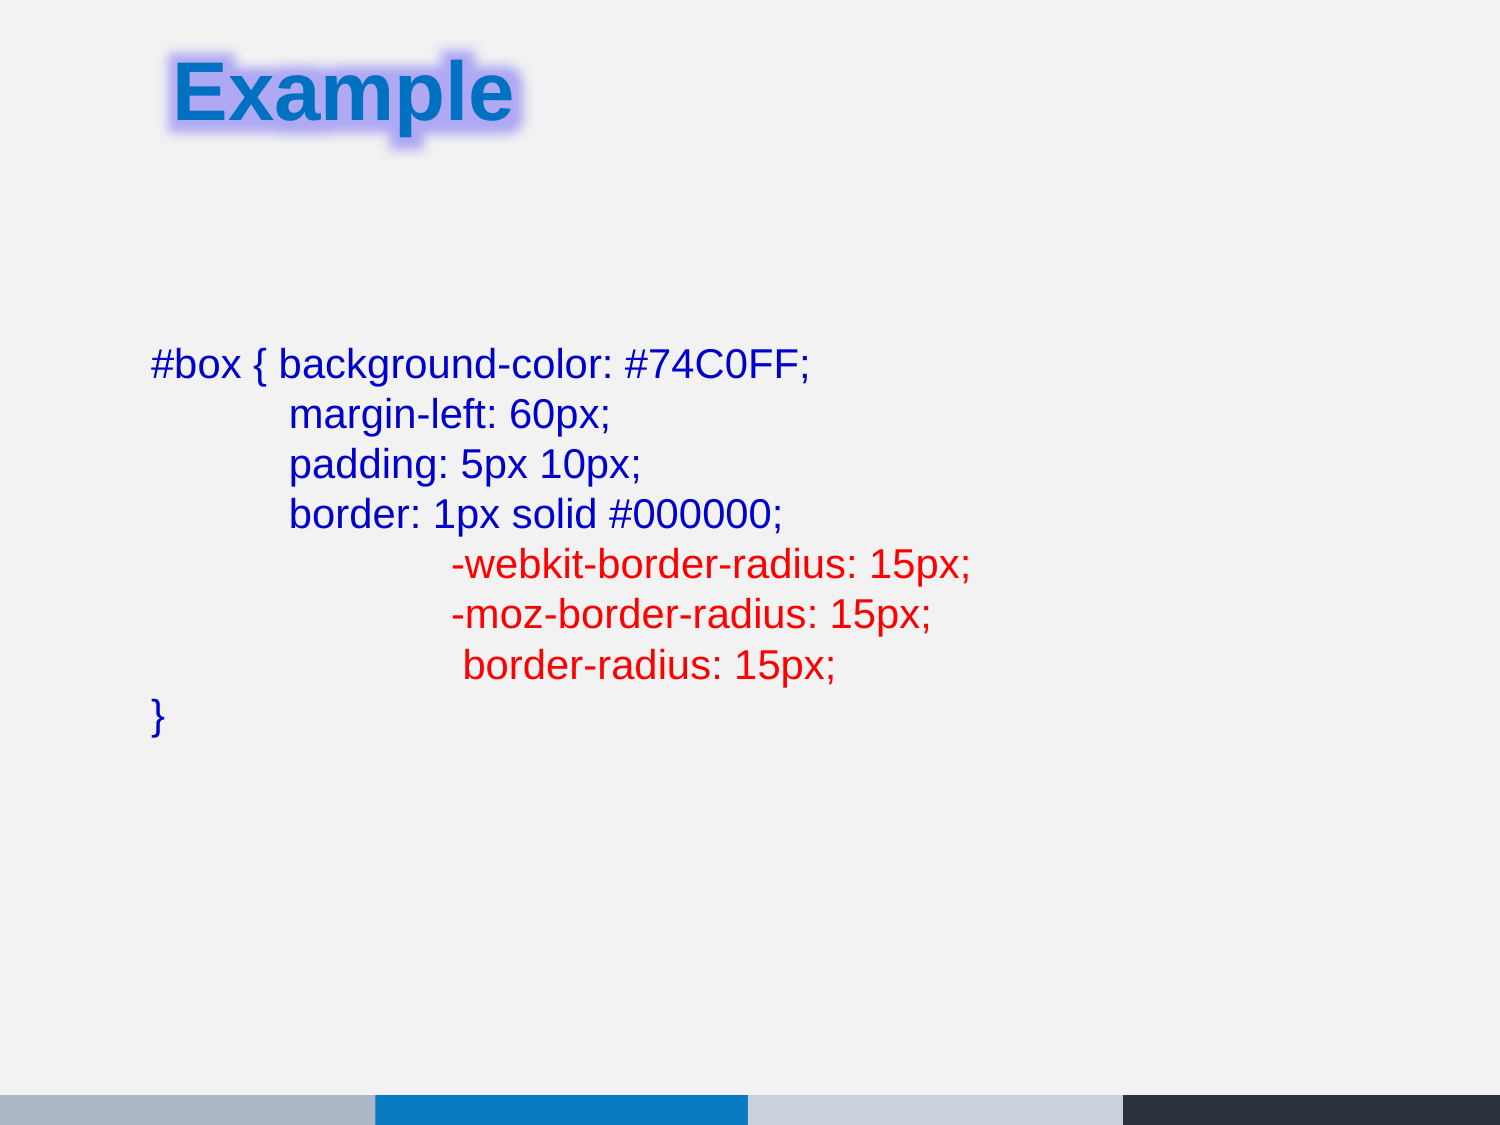

Example

#box { background-color: #74C0FF;
            margin-left: 60px;
            padding: 5px 10px;
            border: 1px solid #000000;
            		-webkit-border-radius: 15px;
            		-moz-border-radius: 15px;
            		 border-radius: 15px;
}